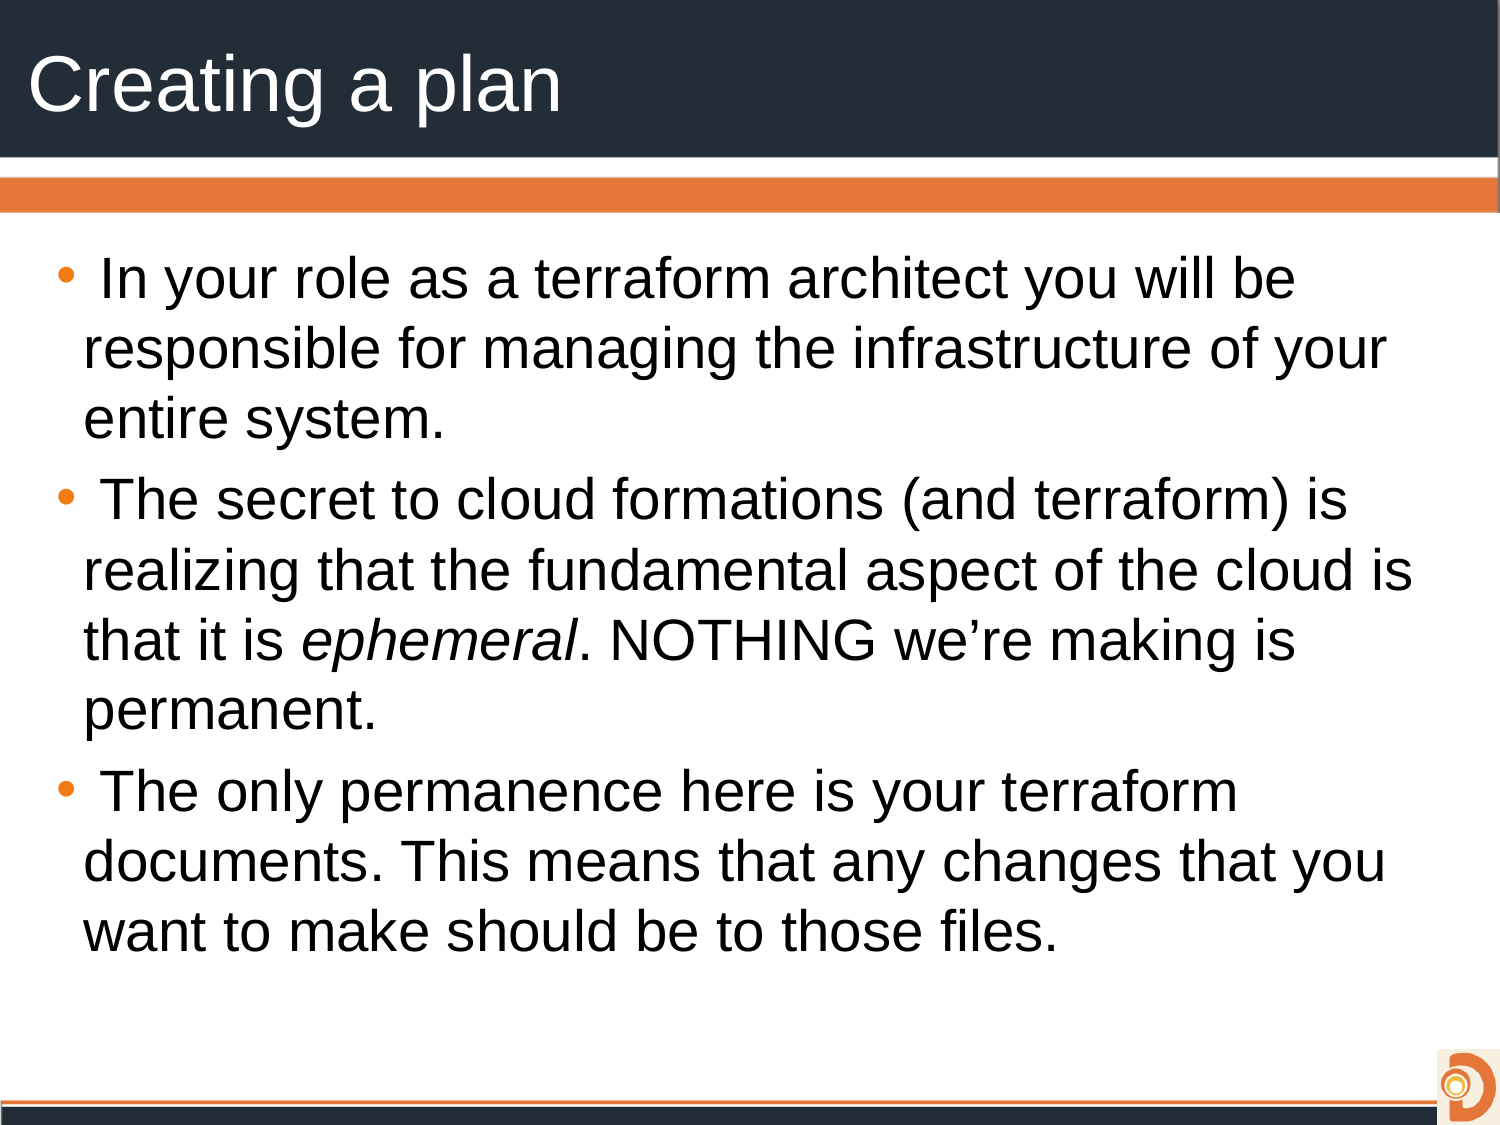

# Creating a plan
 In your role as a terraform architect you will be responsible for managing the infrastructure of your entire system.
 The secret to cloud formations (and terraform) is realizing that the fundamental aspect of the cloud is that it is ephemeral. NOTHING we’re making is permanent.
 The only permanence here is your terraform documents. This means that any changes that you want to make should be to those files.